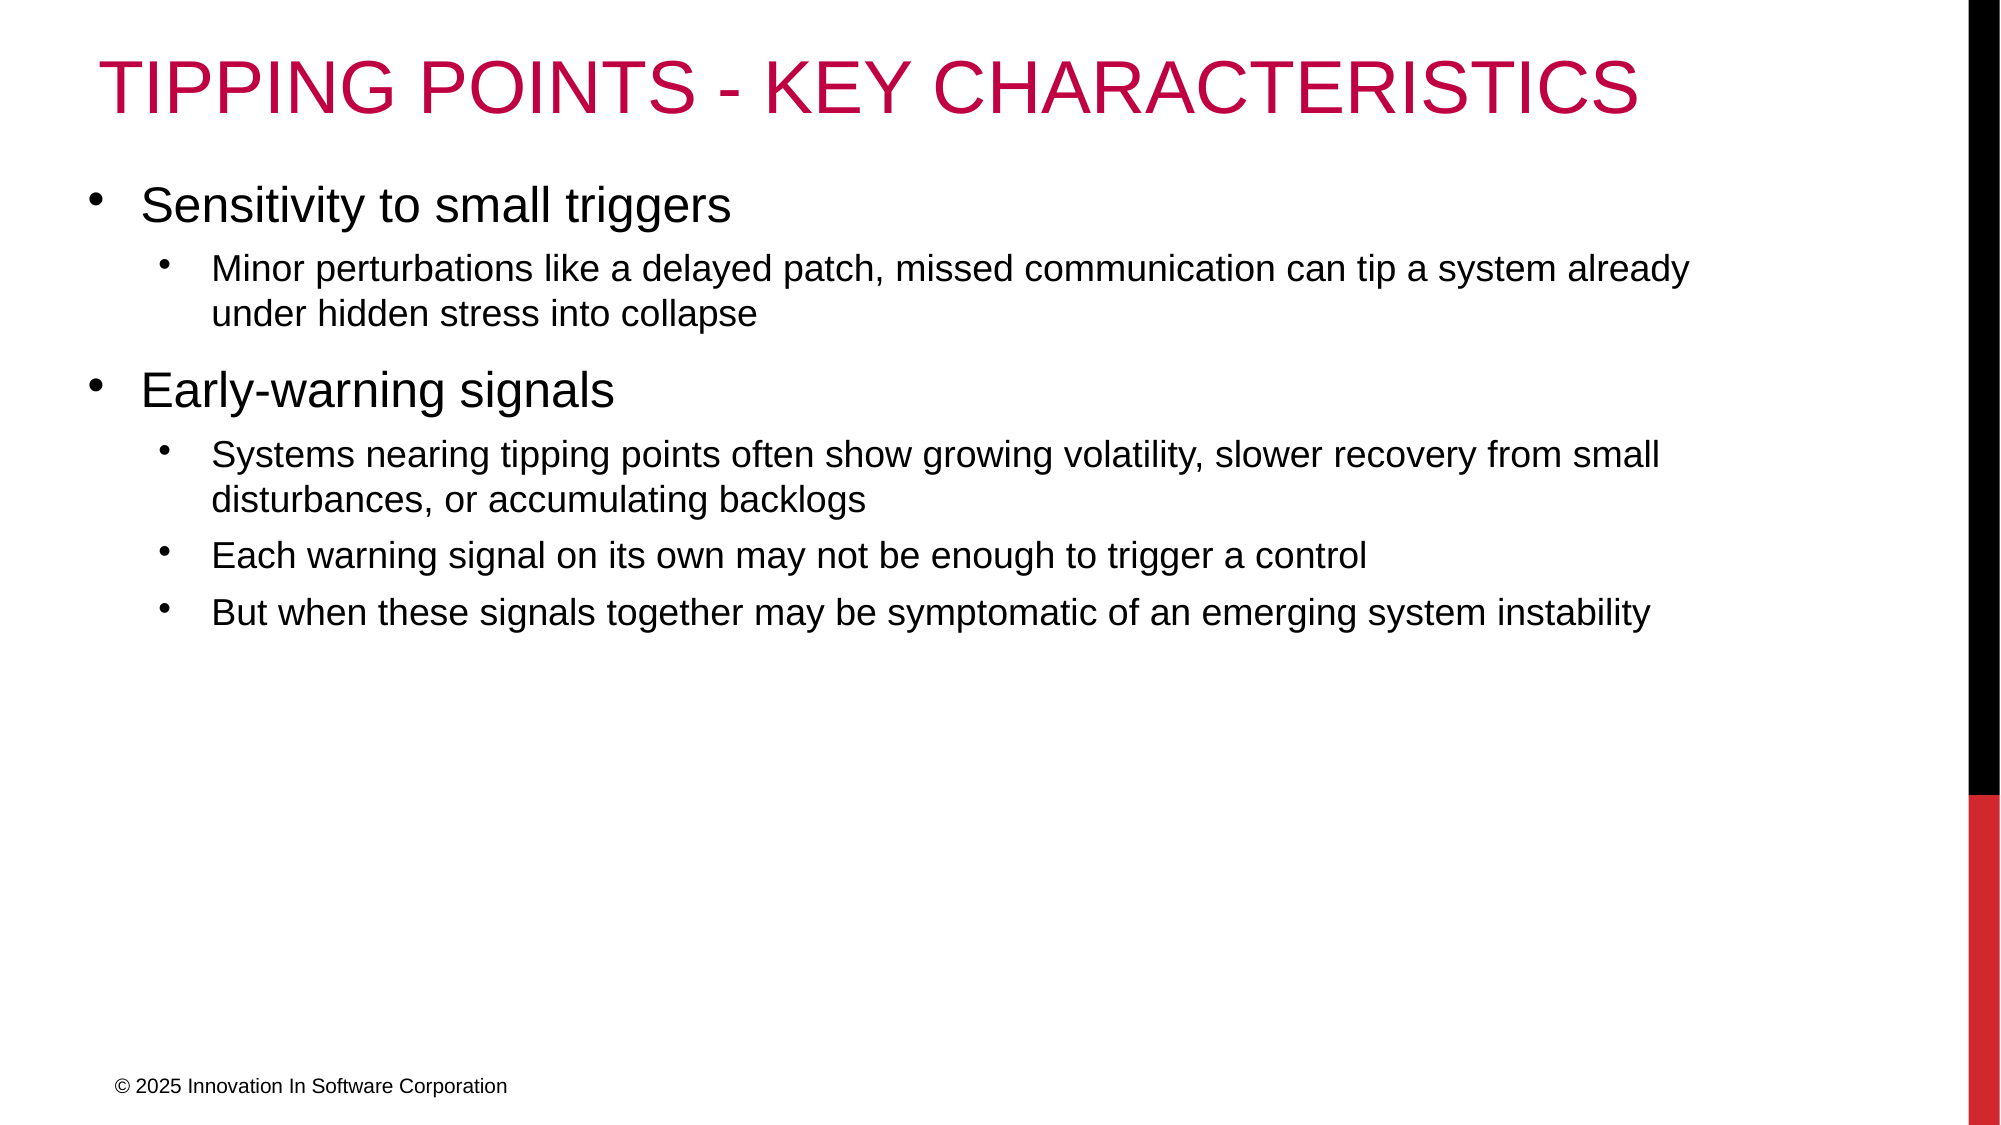

# Tipping points - Key Characteristics
Sensitivity to small triggers
Minor perturbations like a delayed patch, missed communication can tip a system already under hidden stress into collapse
Early-warning signals
Systems nearing tipping points often show growing volatility, slower recovery from small disturbances, or accumulating backlogs
Each warning signal on its own may not be enough to trigger a control
But when these signals together may be symptomatic of an emerging system instability
© 2025 Innovation In Software Corporation